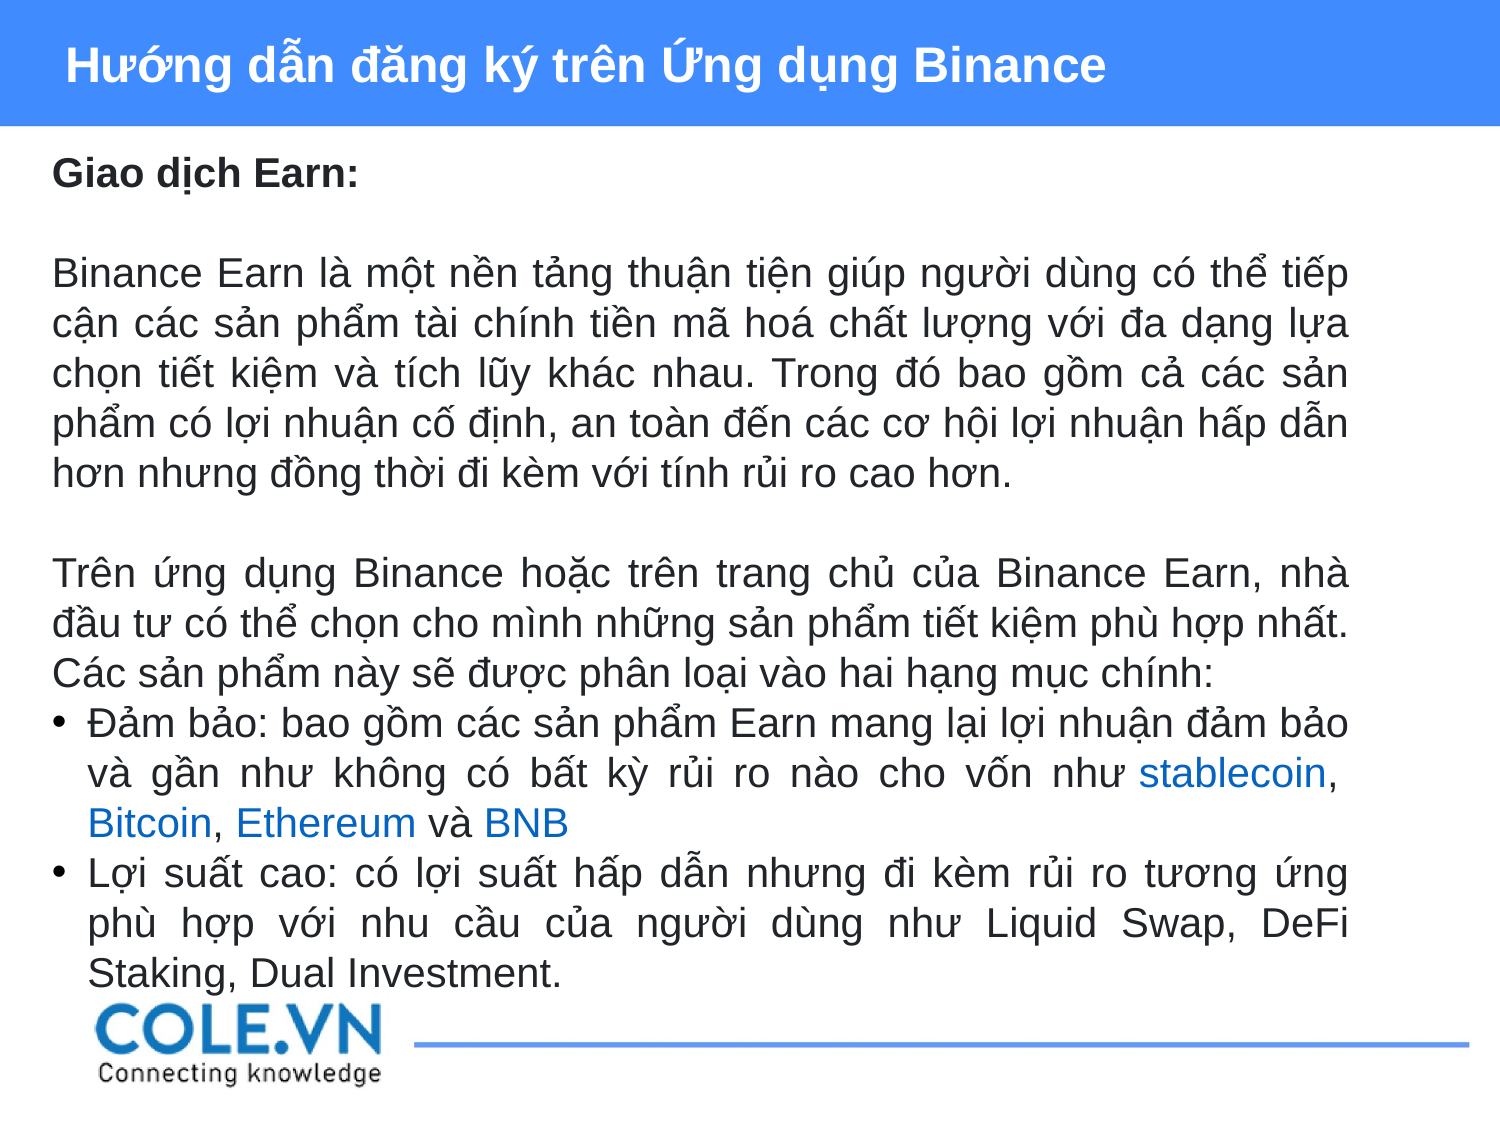

Hướng dẫn đăng ký trên Ứng dụng Binance
Giao dịch Earn:

Binance Earn là một nền tảng thuận tiện giúp người dùng có thể tiếp cận các sản phẩm tài chính tiền mã hoá chất lượng với đa dạng lựa chọn tiết kiệm và tích lũy khác nhau. Trong đó bao gồm cả các sản phẩm có lợi nhuận cố định, an toàn đến các cơ hội lợi nhuận hấp dẫn hơn nhưng đồng thời đi kèm với tính rủi ro cao hơn.

Trên ứng dụng Binance hoặc trên trang chủ của Binance Earn, nhà đầu tư có thể chọn cho mình những sản phẩm tiết kiệm phù hợp nhất. Các sản phẩm này sẽ được phân loại vào hai hạng mục chính:
Đảm bảo: bao gồm các sản phẩm Earn mang lại lợi nhuận đảm bảo và gần như không có bất kỳ rủi ro nào cho vốn như stablecoin, Bitcoin, Ethereum và BNB
Lợi suất cao: có lợi suất hấp dẫn nhưng đi kèm rủi ro tương ứng phù hợp với nhu cầu của người dùng như Liquid Swap, DeFi Staking, Dual Investment.